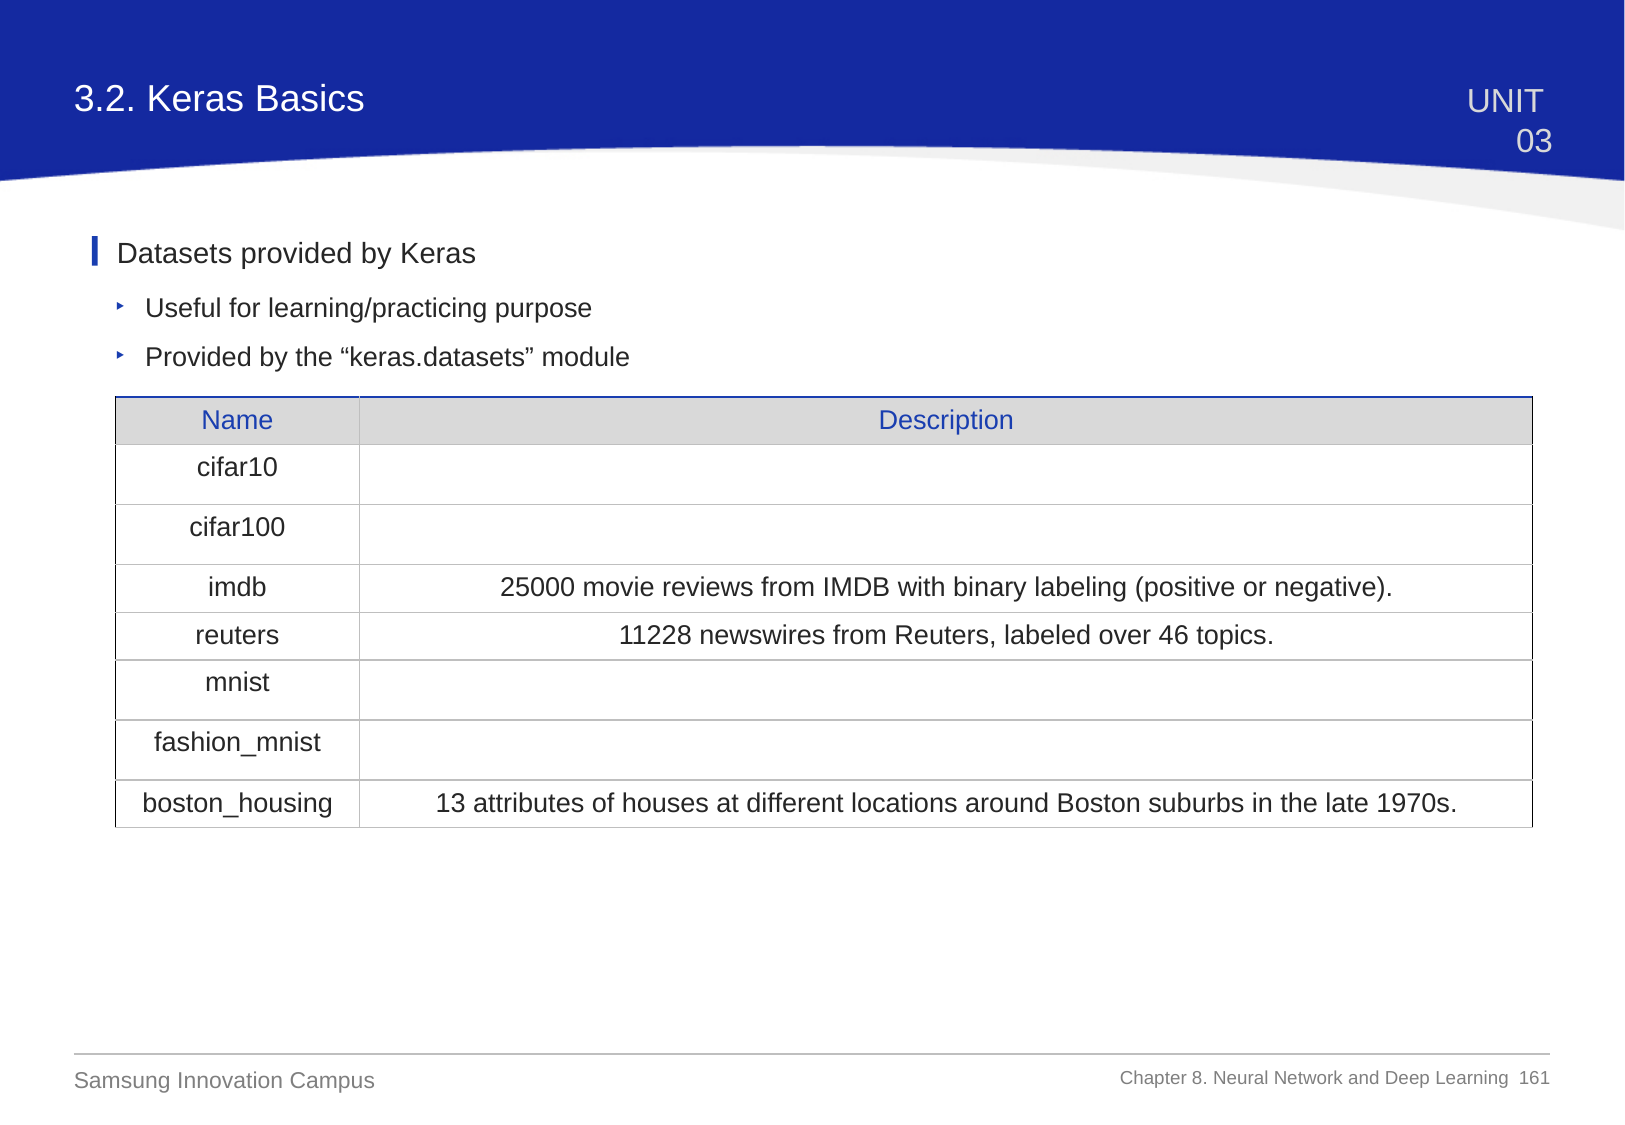

3.2. Keras Basics
UNIT  03
Datasets provided by Keras

Useful for learning/practicing purpose
Provided by the “keras.datasets” module
| Name | Description |
| --- | --- |
| cifar10 |  |
| cifar100 |  |
| imdb | 25000 movie reviews from IMDB with binary labeling (positive or negative). |
| reuters | 11228 newswires from Reuters, labeled over 46 topics. |
| mnist |  |
| fashion\_mnist |  |
| boston\_housing | 13 attributes of houses at different locations around Boston suburbs in the late 1970s. |